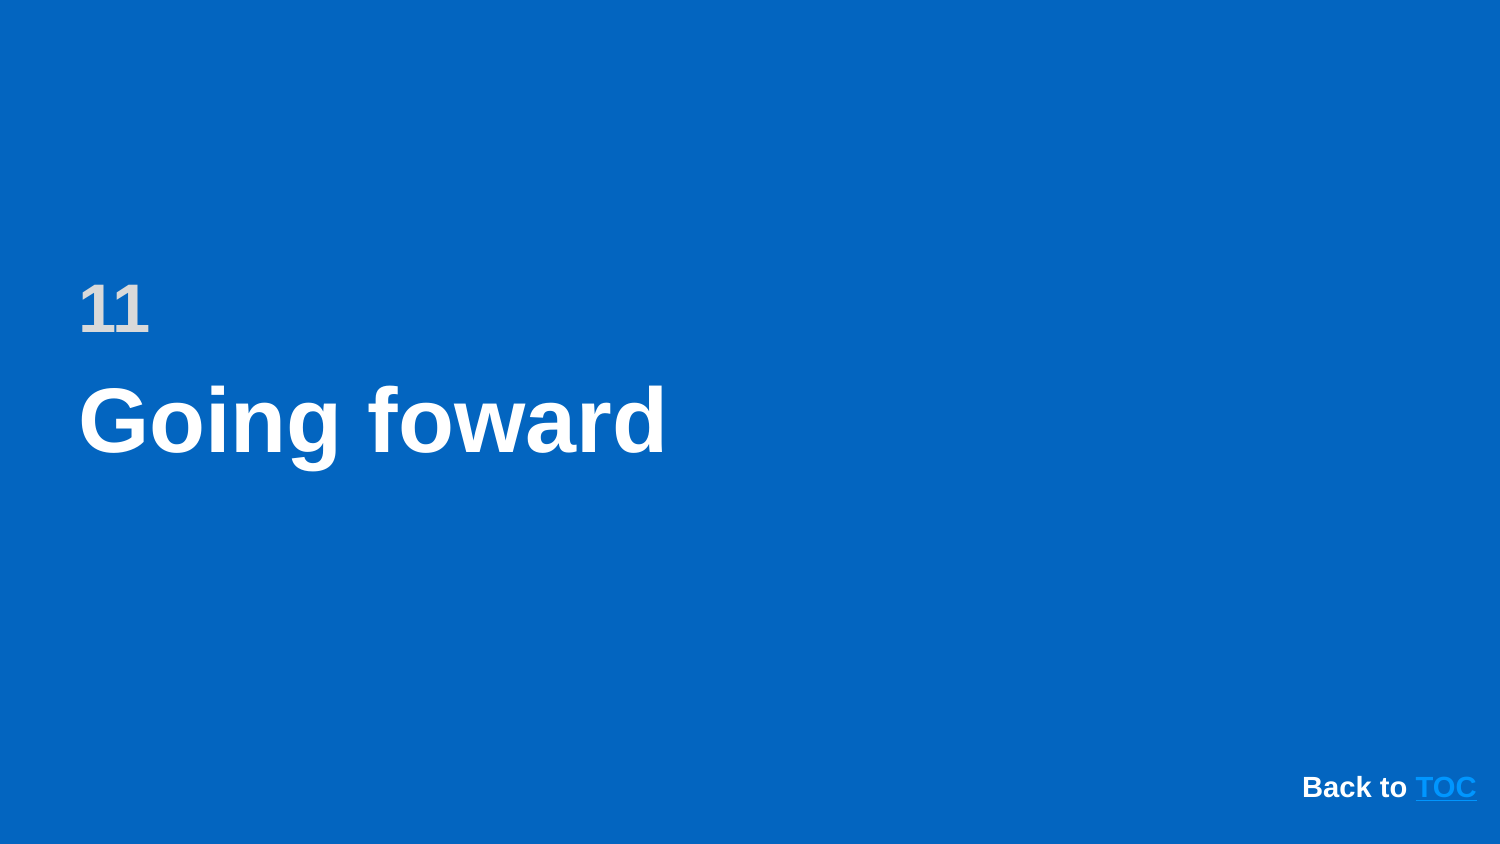

11
# Going foward
Back to TOC